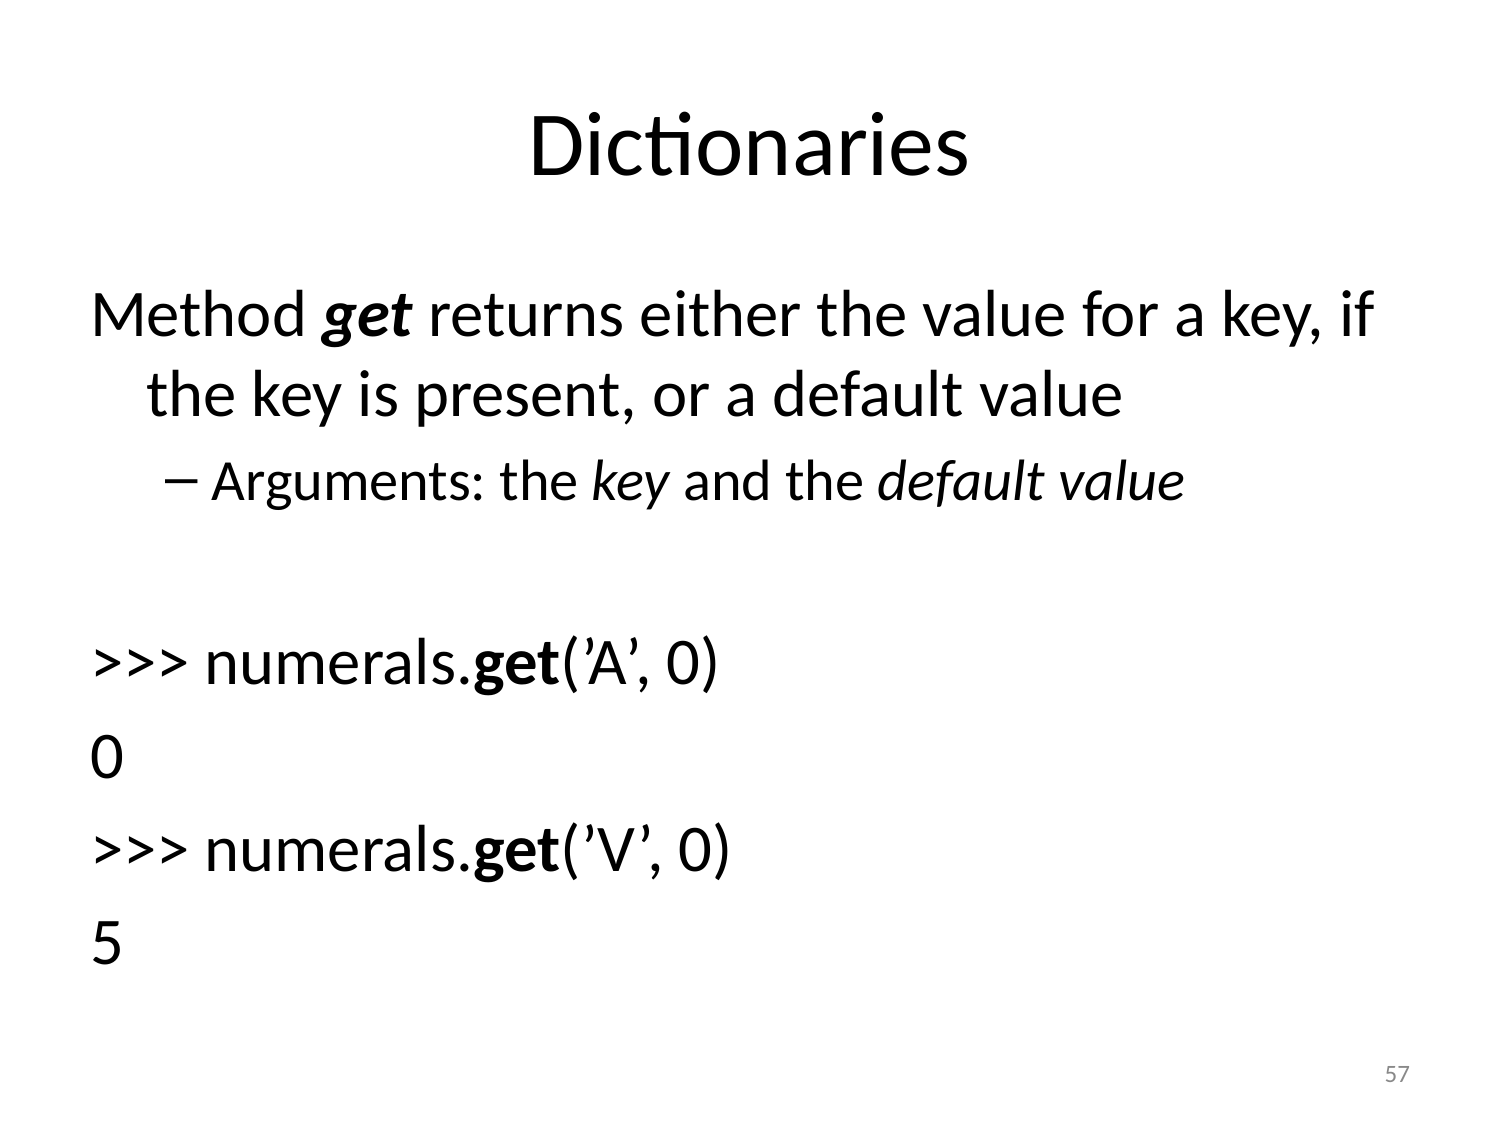

# Dictionaries
Method get returns either the value for a key, if the key is present, or a default value
Arguments: the key and the default value

>>> numerals.get(’A’, 0)
0
>>> numerals.get(’V’, 0)
5
57